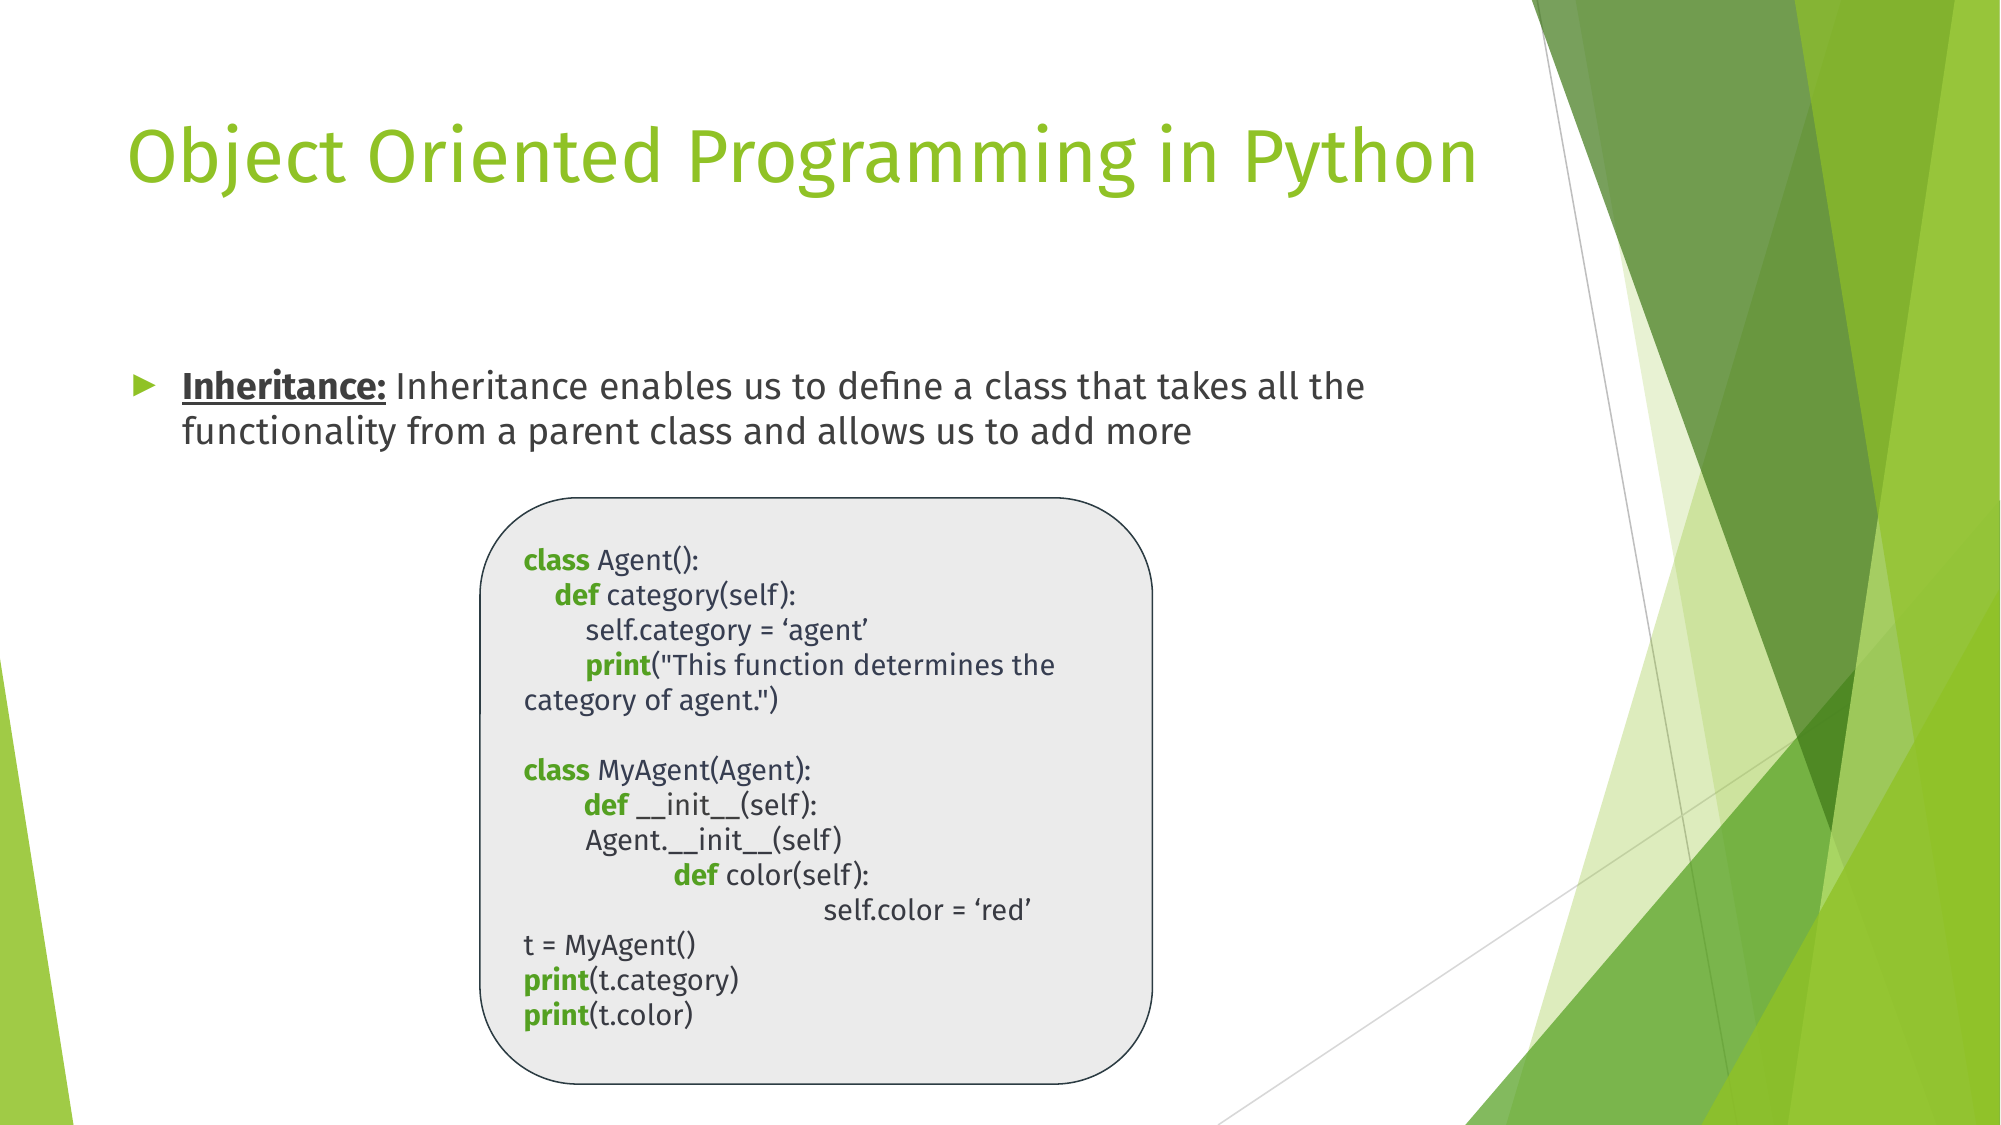

# Object Oriented Programming in Python

Inheritance: Inheritance enables us to define a class that takes all the functionality from a parent class and allows us to add more

class Agent():
    def category(self):
        self.category = ‘agent’
        print("This function determines the category of agent.")

class MyAgent(Agent):
    def __init__(self):
        Agent.__init__(self)
	def color(self):
		self.color = ‘red’
t = MyAgent()
print(t.category)
print(t.color)